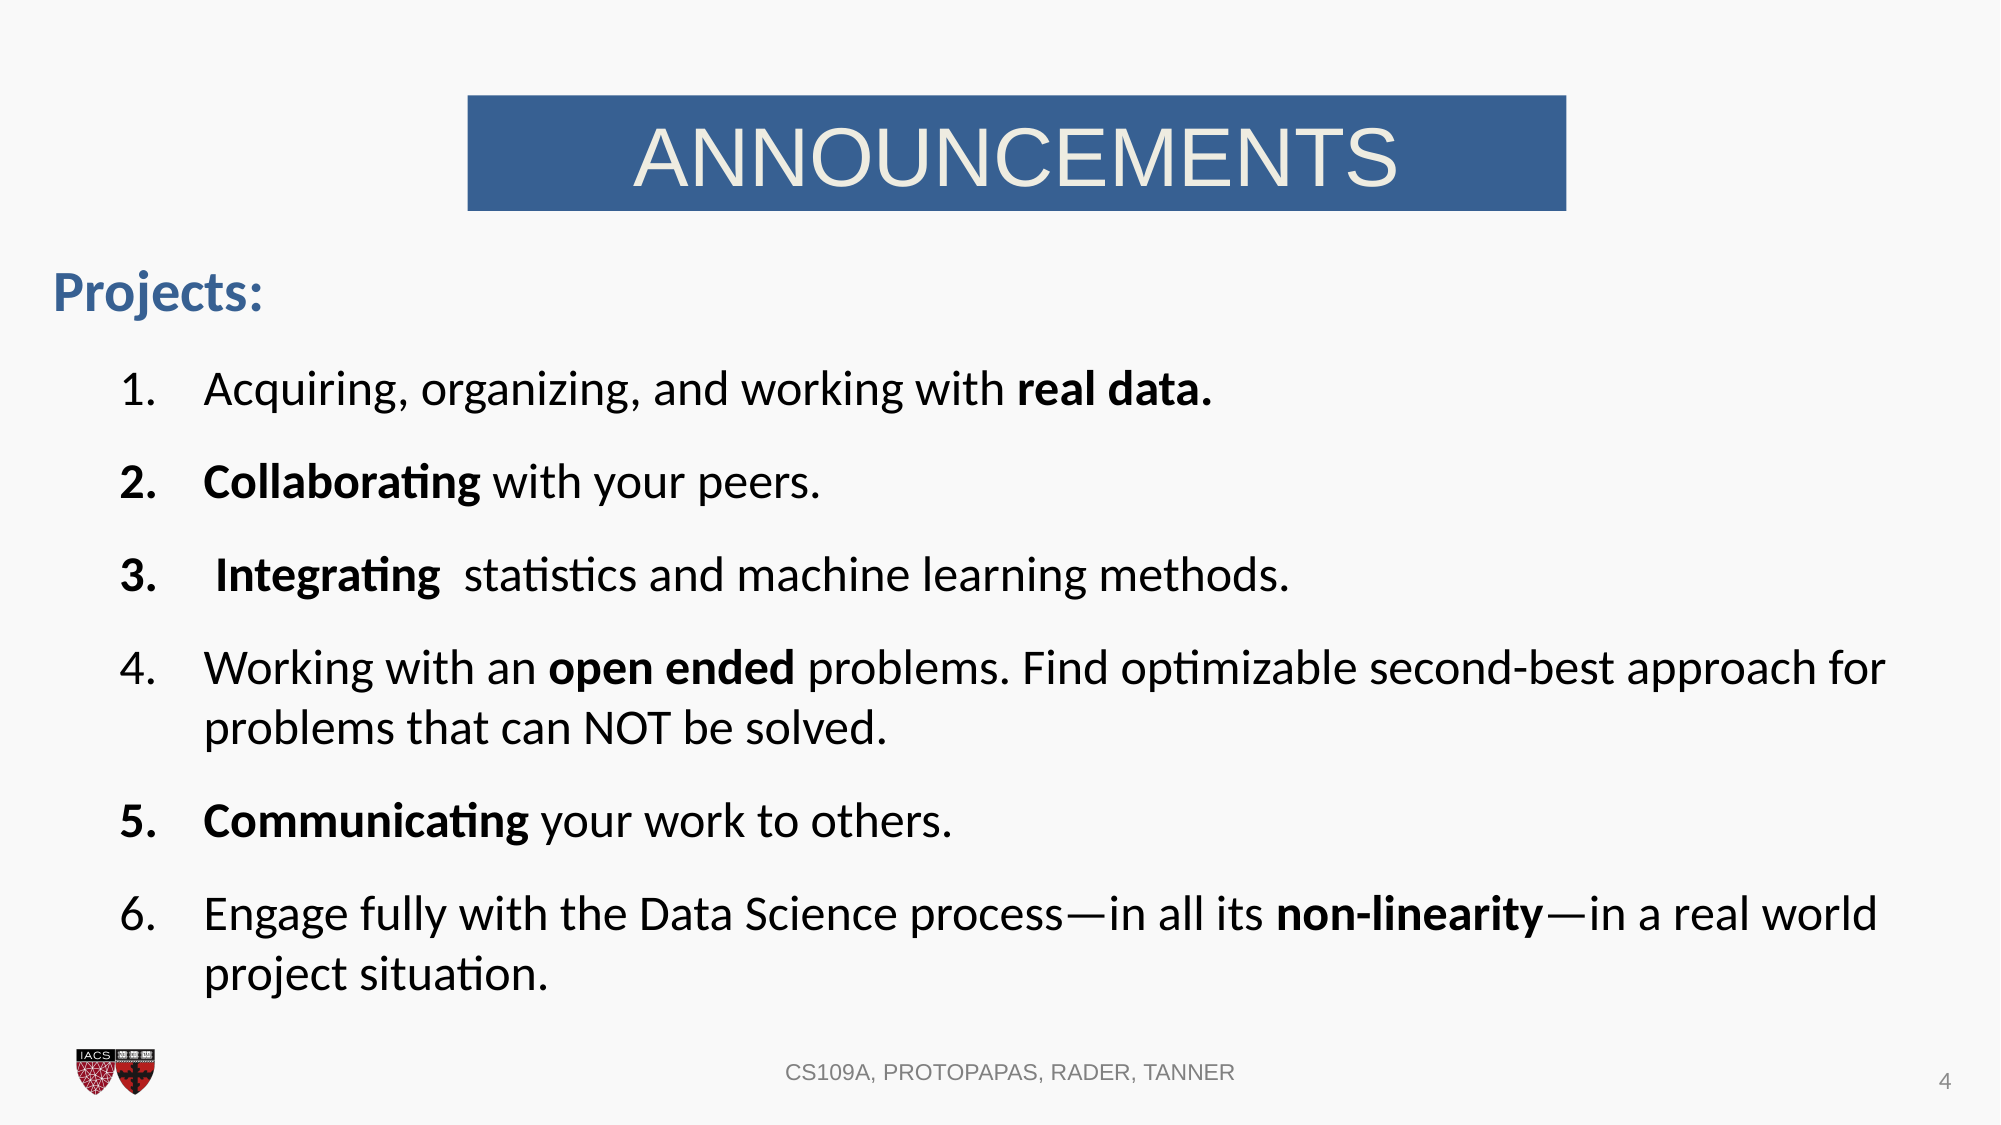

ANNOUNCEMENTS
Projects:
Acquiring, organizing, and working with real data.
Collaborating with your peers.
 Integrating  statistics and machine learning methods.
Working with an open ended problems. Find optimizable second-best approach for problems that can NOT be solved.
Communicating your work to others.
Engage fully with the Data Science process—in all its non-linearity—in a real world project situation.
4